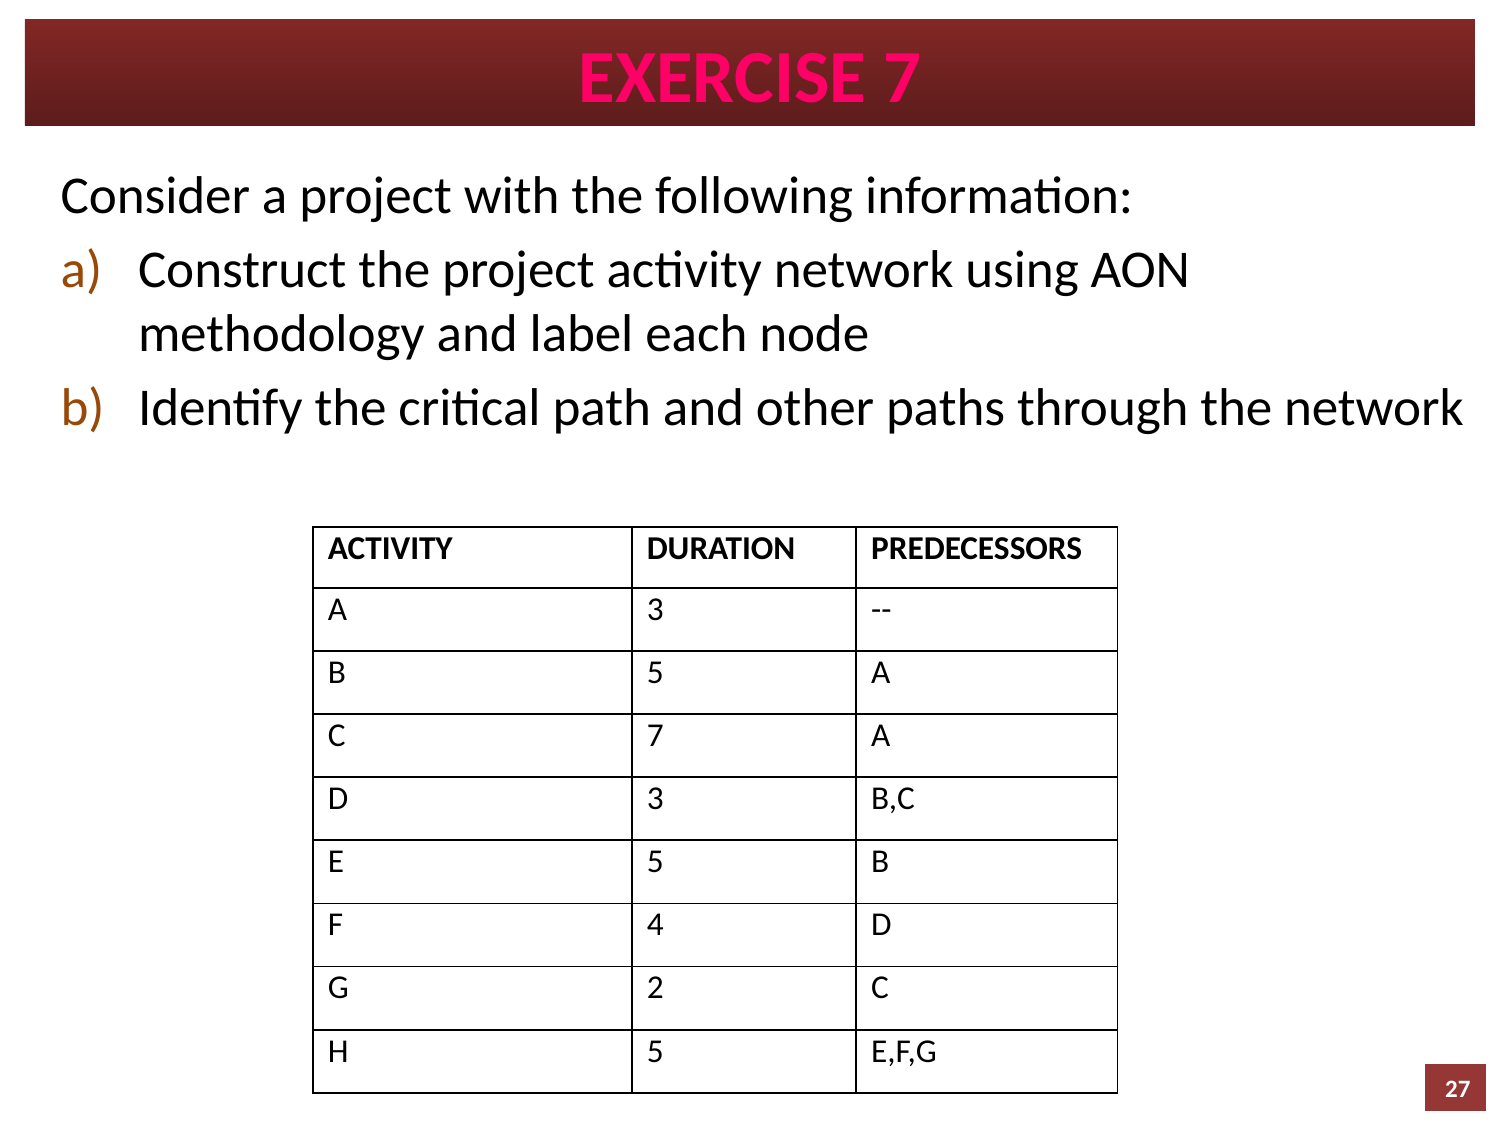

# EXERCISE 7
Consider a project with the following information:
Construct the project activity network using AON methodology and label each node
Identify the critical path and other paths through the network

| ACTIVITY | DURATION | PREDECESSORS |
| --- | --- | --- |
| A | 3 | -- |
| B | 5 | A |
| C | 7 | A |
| D | 3 | B,C |
| E | 5 | B |
| F | 4 | D |
| G | 2 | C |
| H | 5 | E,F,G |
27